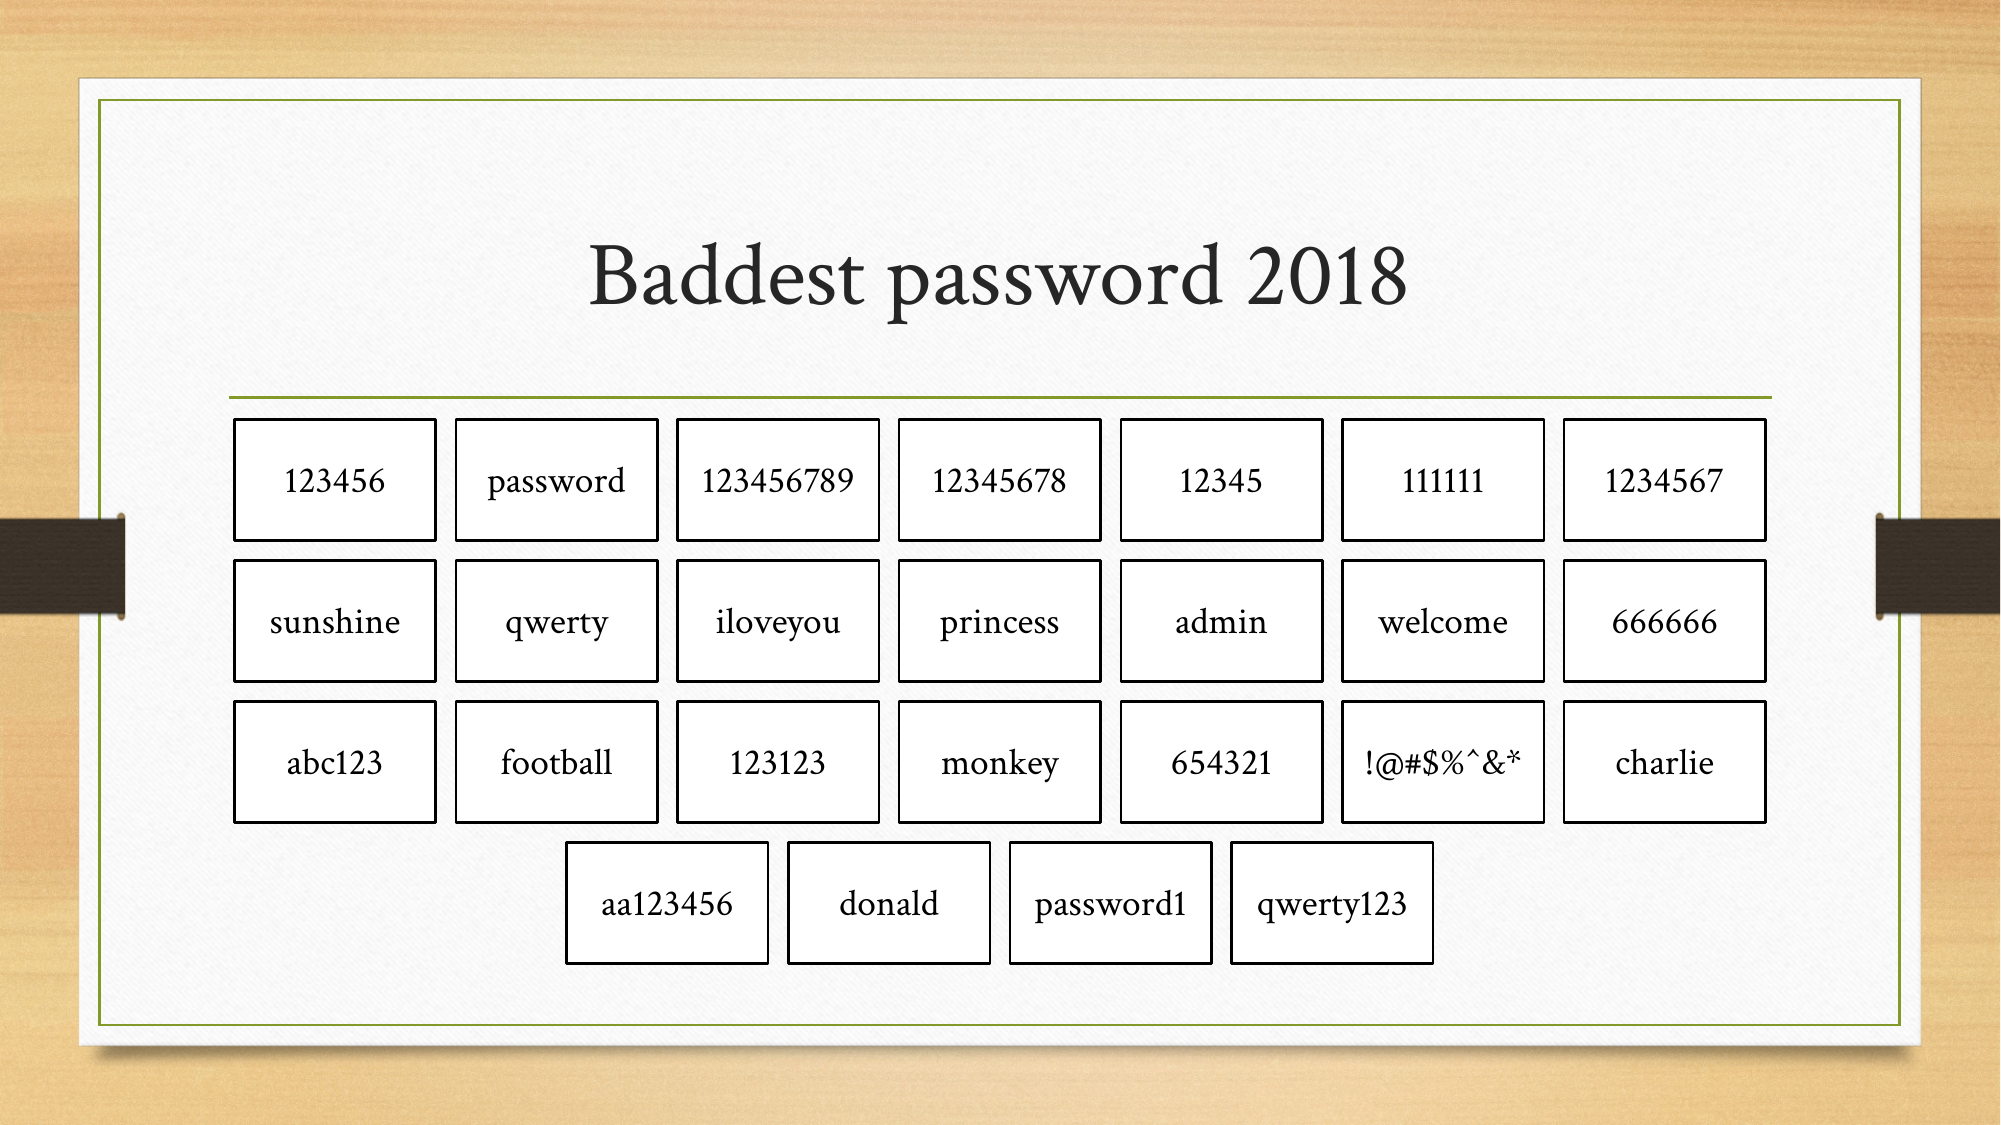

# Baddest password 2018
123456
password
123456789
12345678
12345
111111
1234567
sunshine
qwerty
iloveyou
princess
admin
welcome
666666
abc123
football
123123
monkey
654321
!@#$%^&*
charlie
aa123456
donald
password1
qwerty123